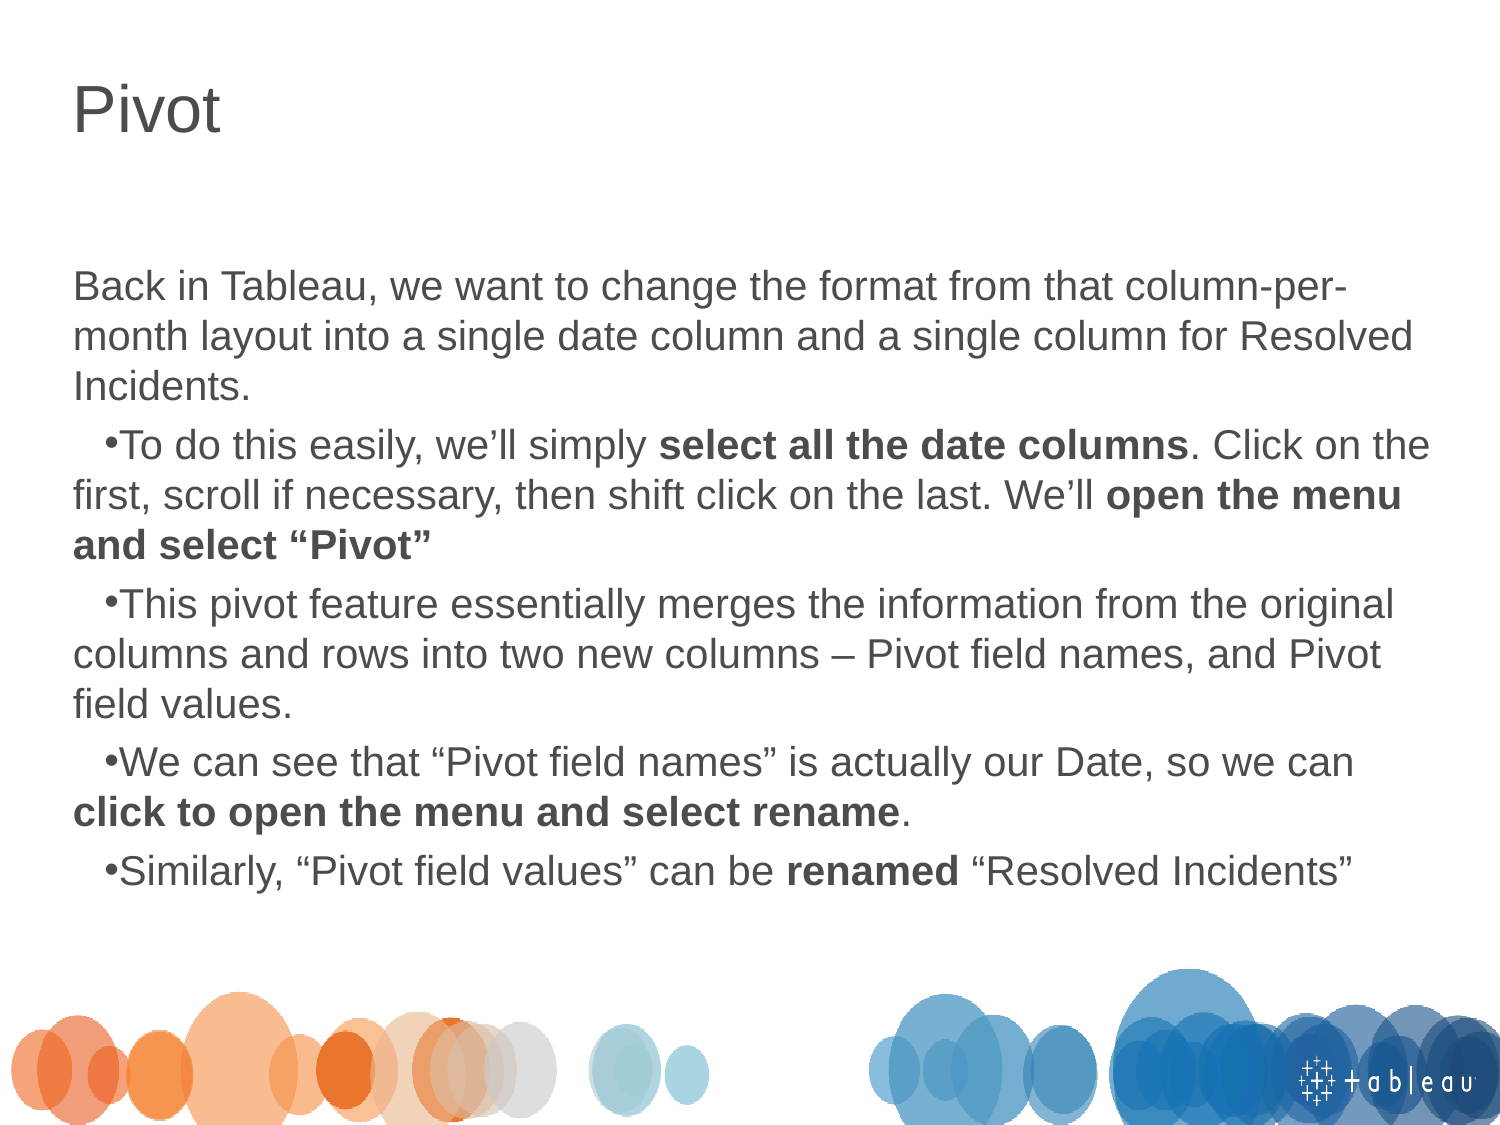

Pivot
Back in Tableau, we want to change the format from that column-per-month layout into a single date column and a single column for Resolved Incidents.
To do this easily, we’ll simply select all the date columns. Click on the first, scroll if necessary, then shift click on the last. We’ll open the menu and select “Pivot”
This pivot feature essentially merges the information from the original columns and rows into two new columns – Pivot field names, and Pivot field values.
We can see that “Pivot field names” is actually our Date, so we can click to open the menu and select rename.
Similarly, “Pivot field values” can be renamed “Resolved Incidents”